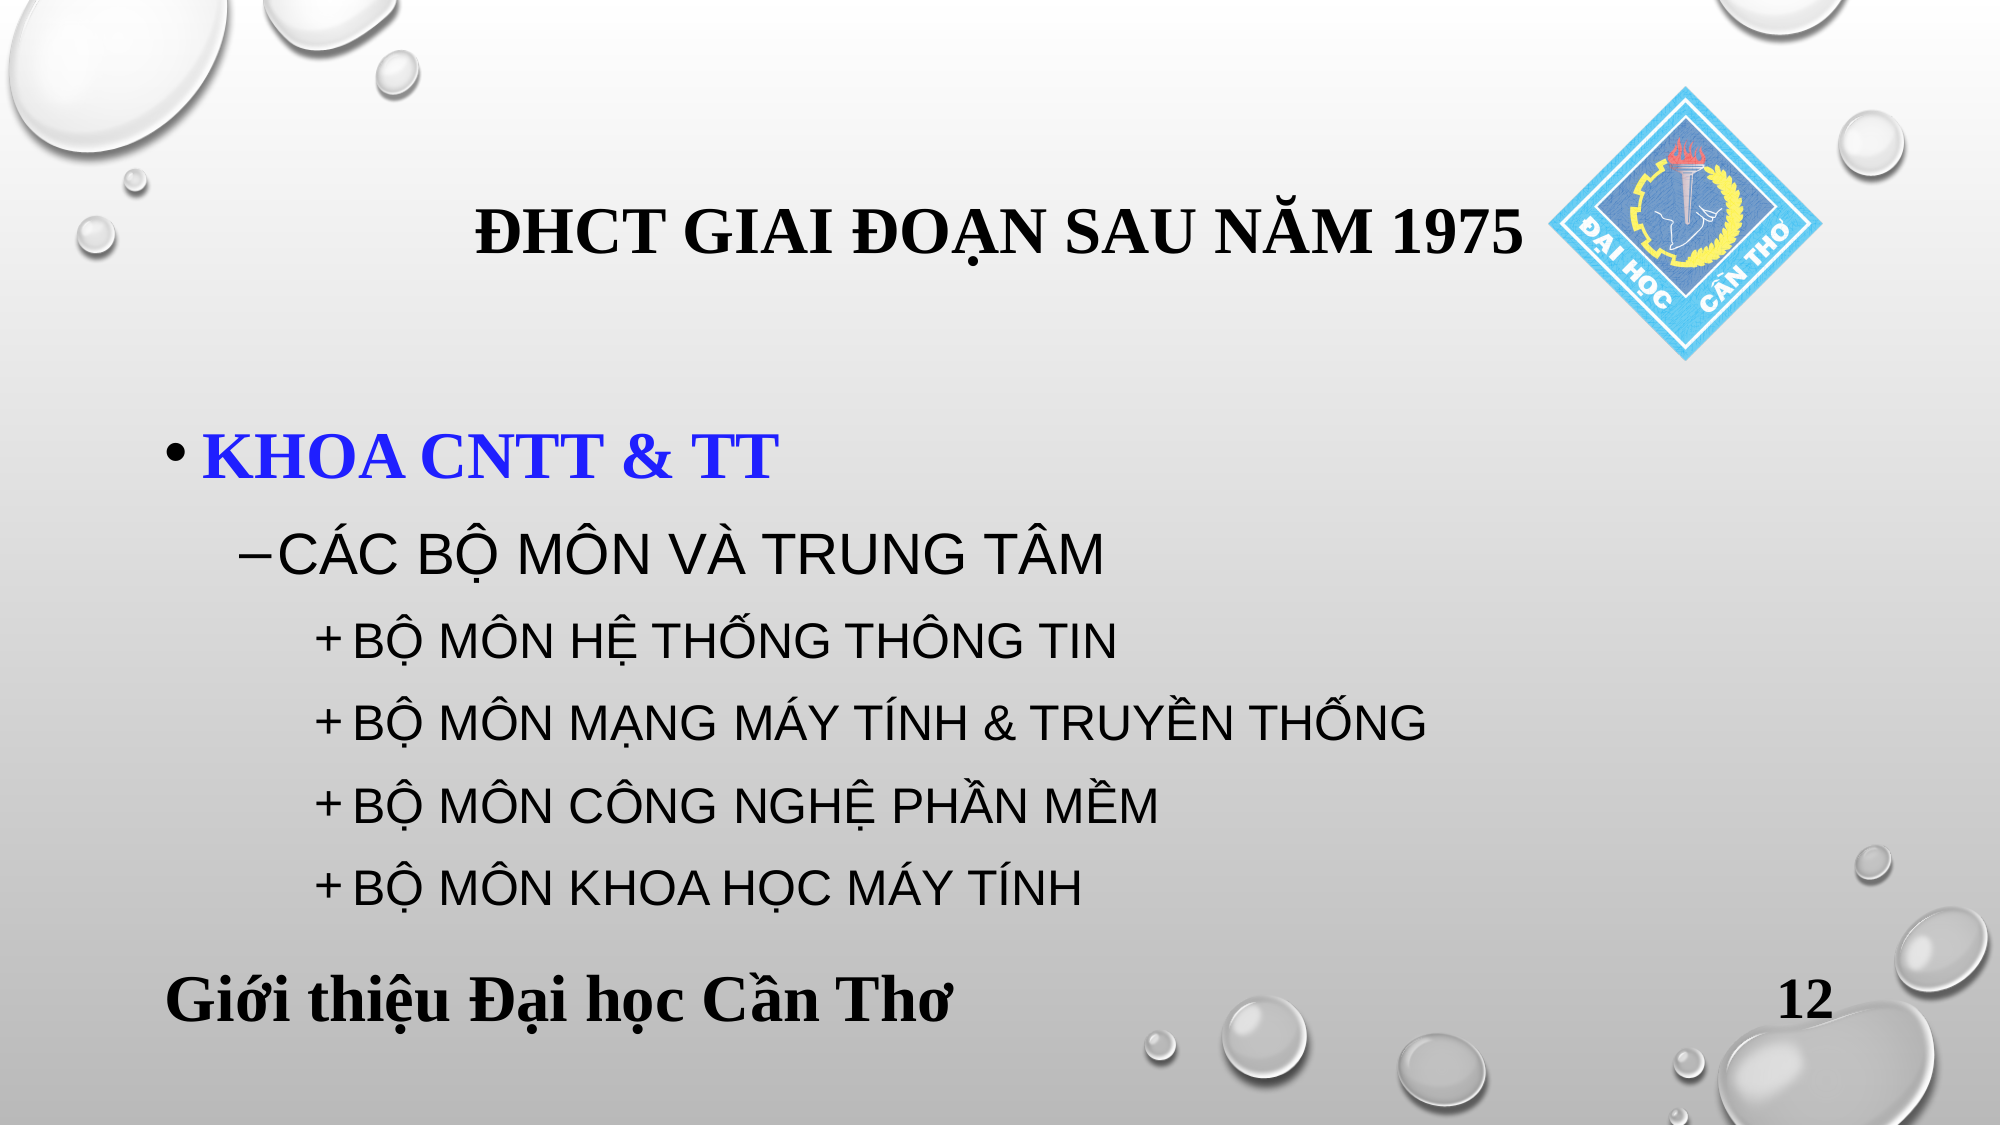

# ĐHCT GIAI ĐOẠN SAU NĂM 1975
KHOA CNTT & TT
CÁC BỘ MÔN VÀ TRUNG TÂM
BỘ MÔN HỆ THỐNG THÔNG TIN
BỘ MÔN MẠNG MÁY TÍNH & TRUYỀN THỐNG
BỘ MÔN CÔNG NGHỆ PHẦN MỀM
BỘ MÔN KHOA HỌC MÁY TÍNH
Giới thiệu Đại học Cần Thơ
12